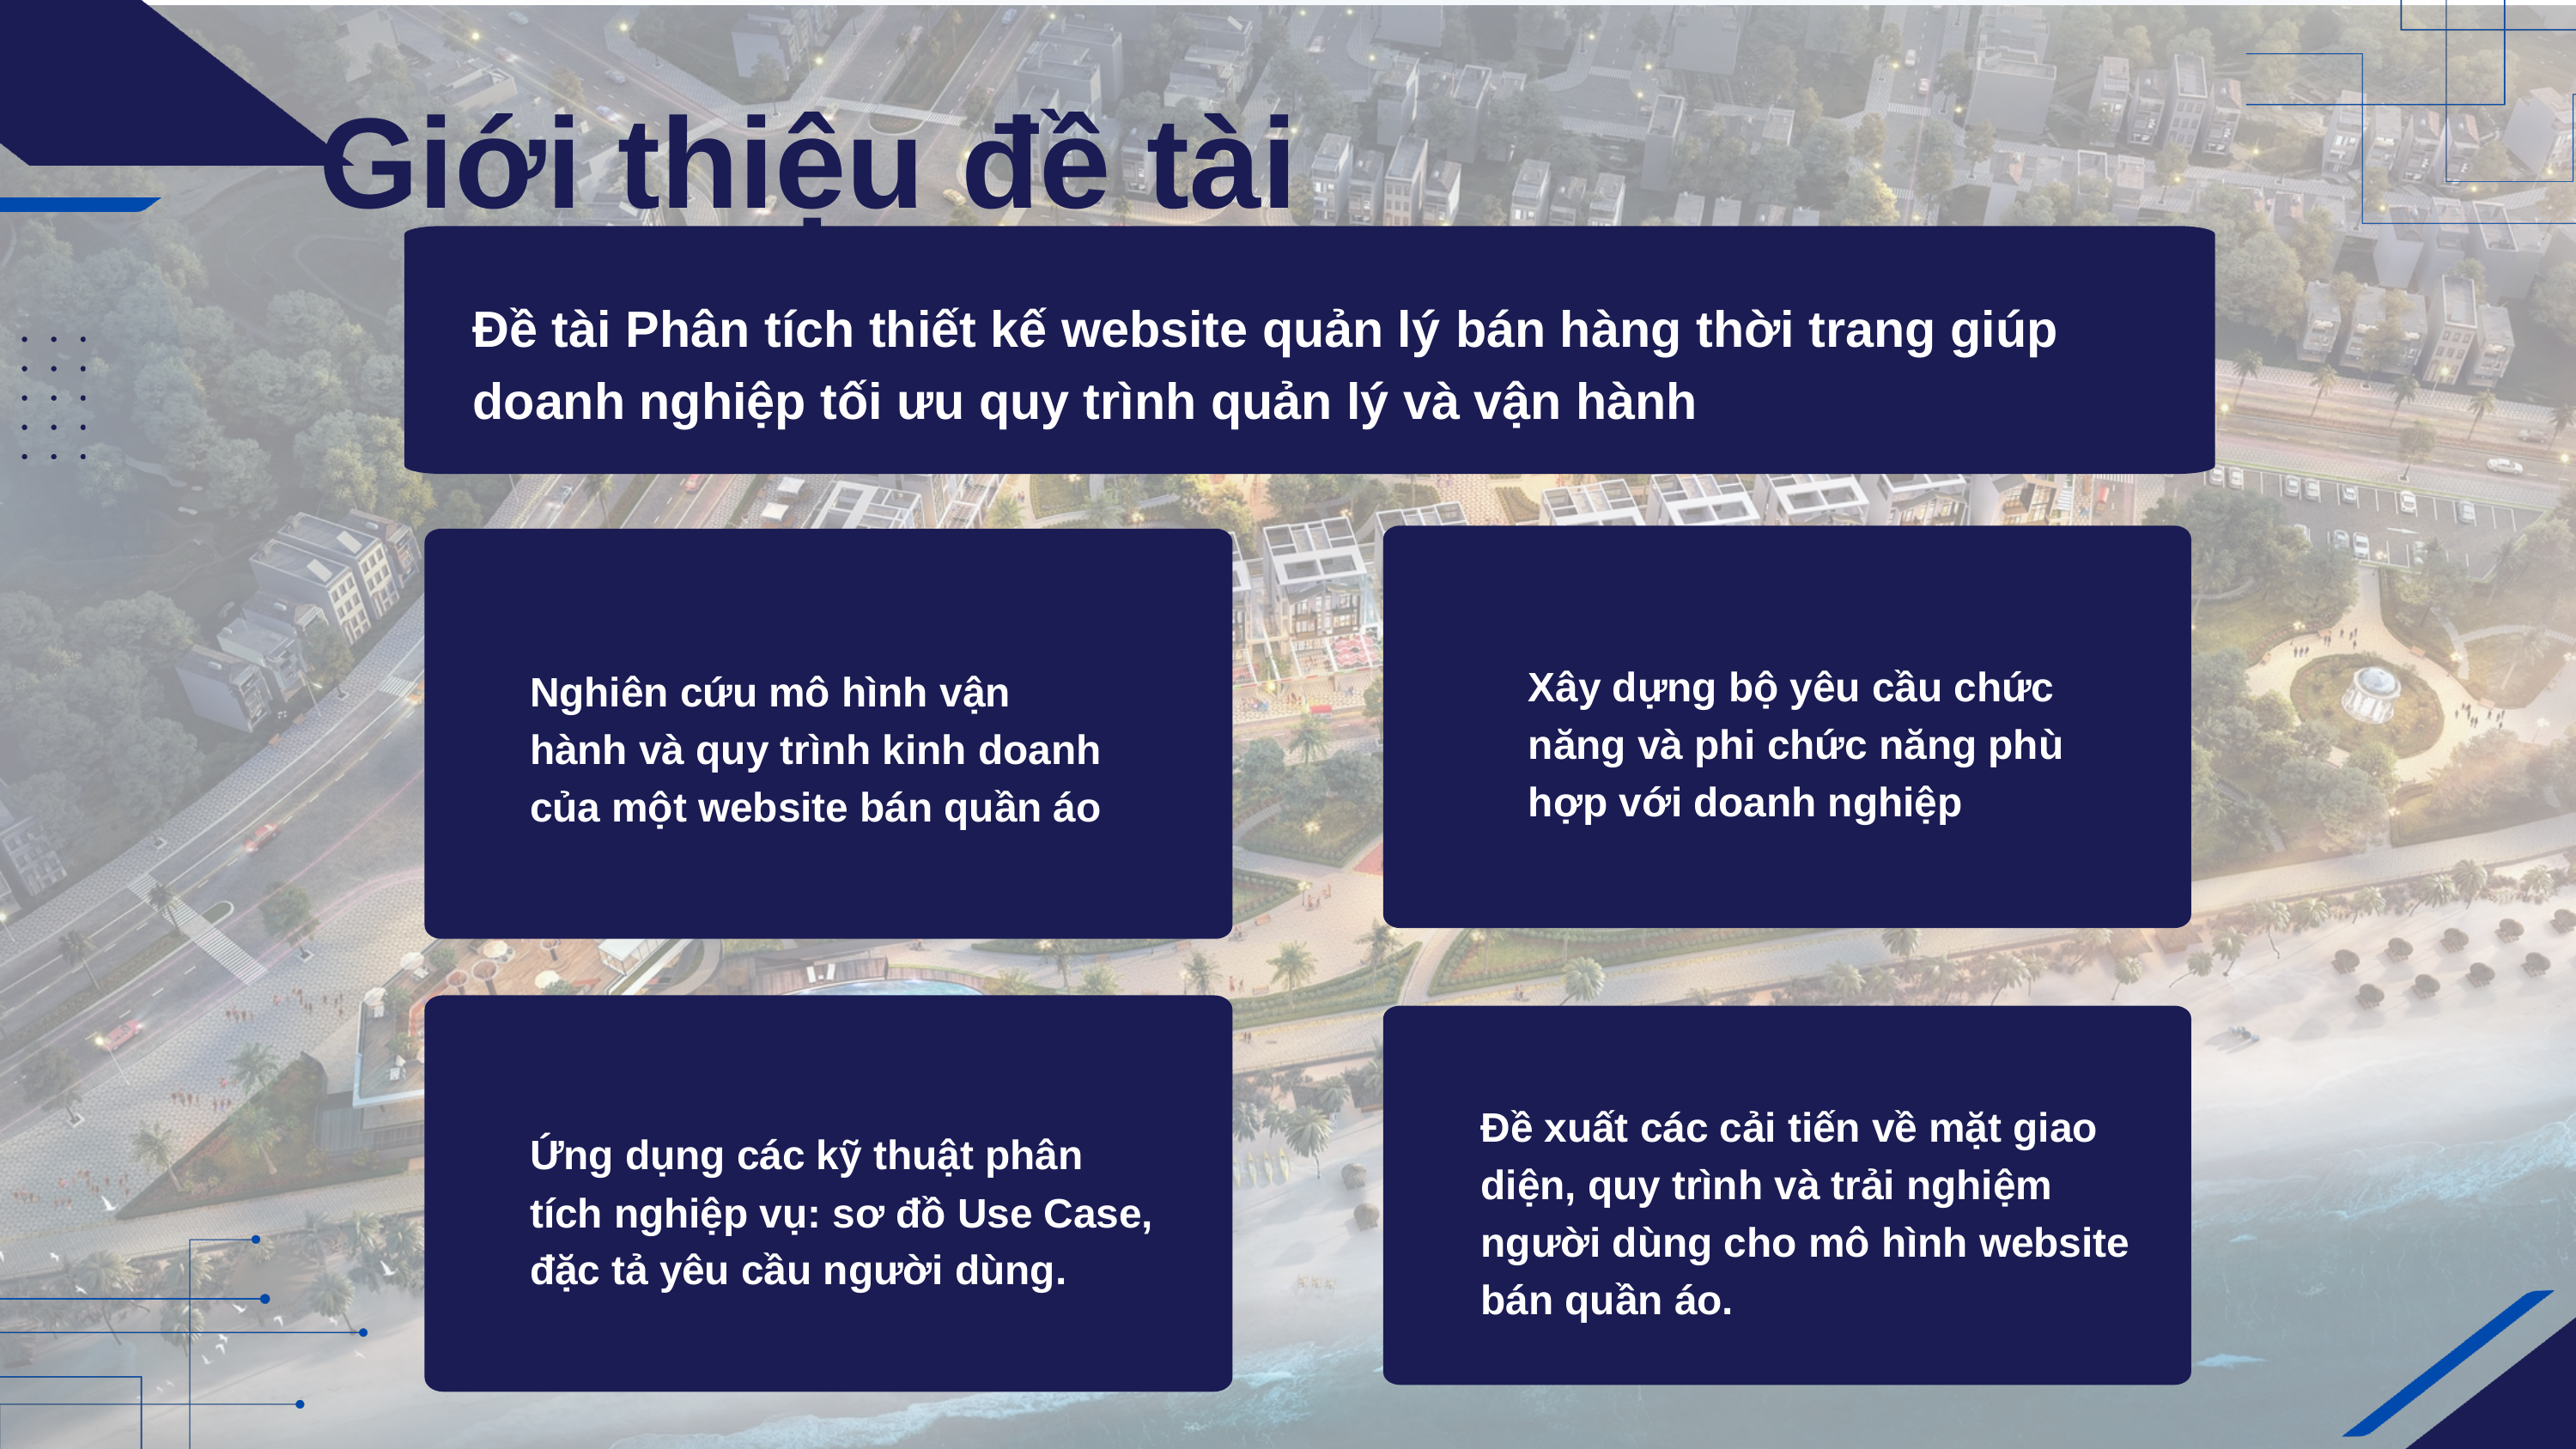

Giới thiệu đề tài

Đề tài Phân tích thiết kế website quản lý bán hàng thời trang giúp doanh nghiệp tối ưu quy trình quản lý và vận hành

Xây dựng bộ yêu cầu chức năng và phi chức năng phù hợp với doanh nghiệp
Nghiên cứu mô hình vận hành và quy trình kinh doanh của một website bán quần áo

Ứng dụng các kỹ thuật phân tích nghiệp vụ: sơ đồ Use Case, đặc tả yêu cầu người dùng.

Đề xuất các cải tiến về mặt giao diện, quy trình và trải nghiệm người dùng cho mô hình website bán quần áo.